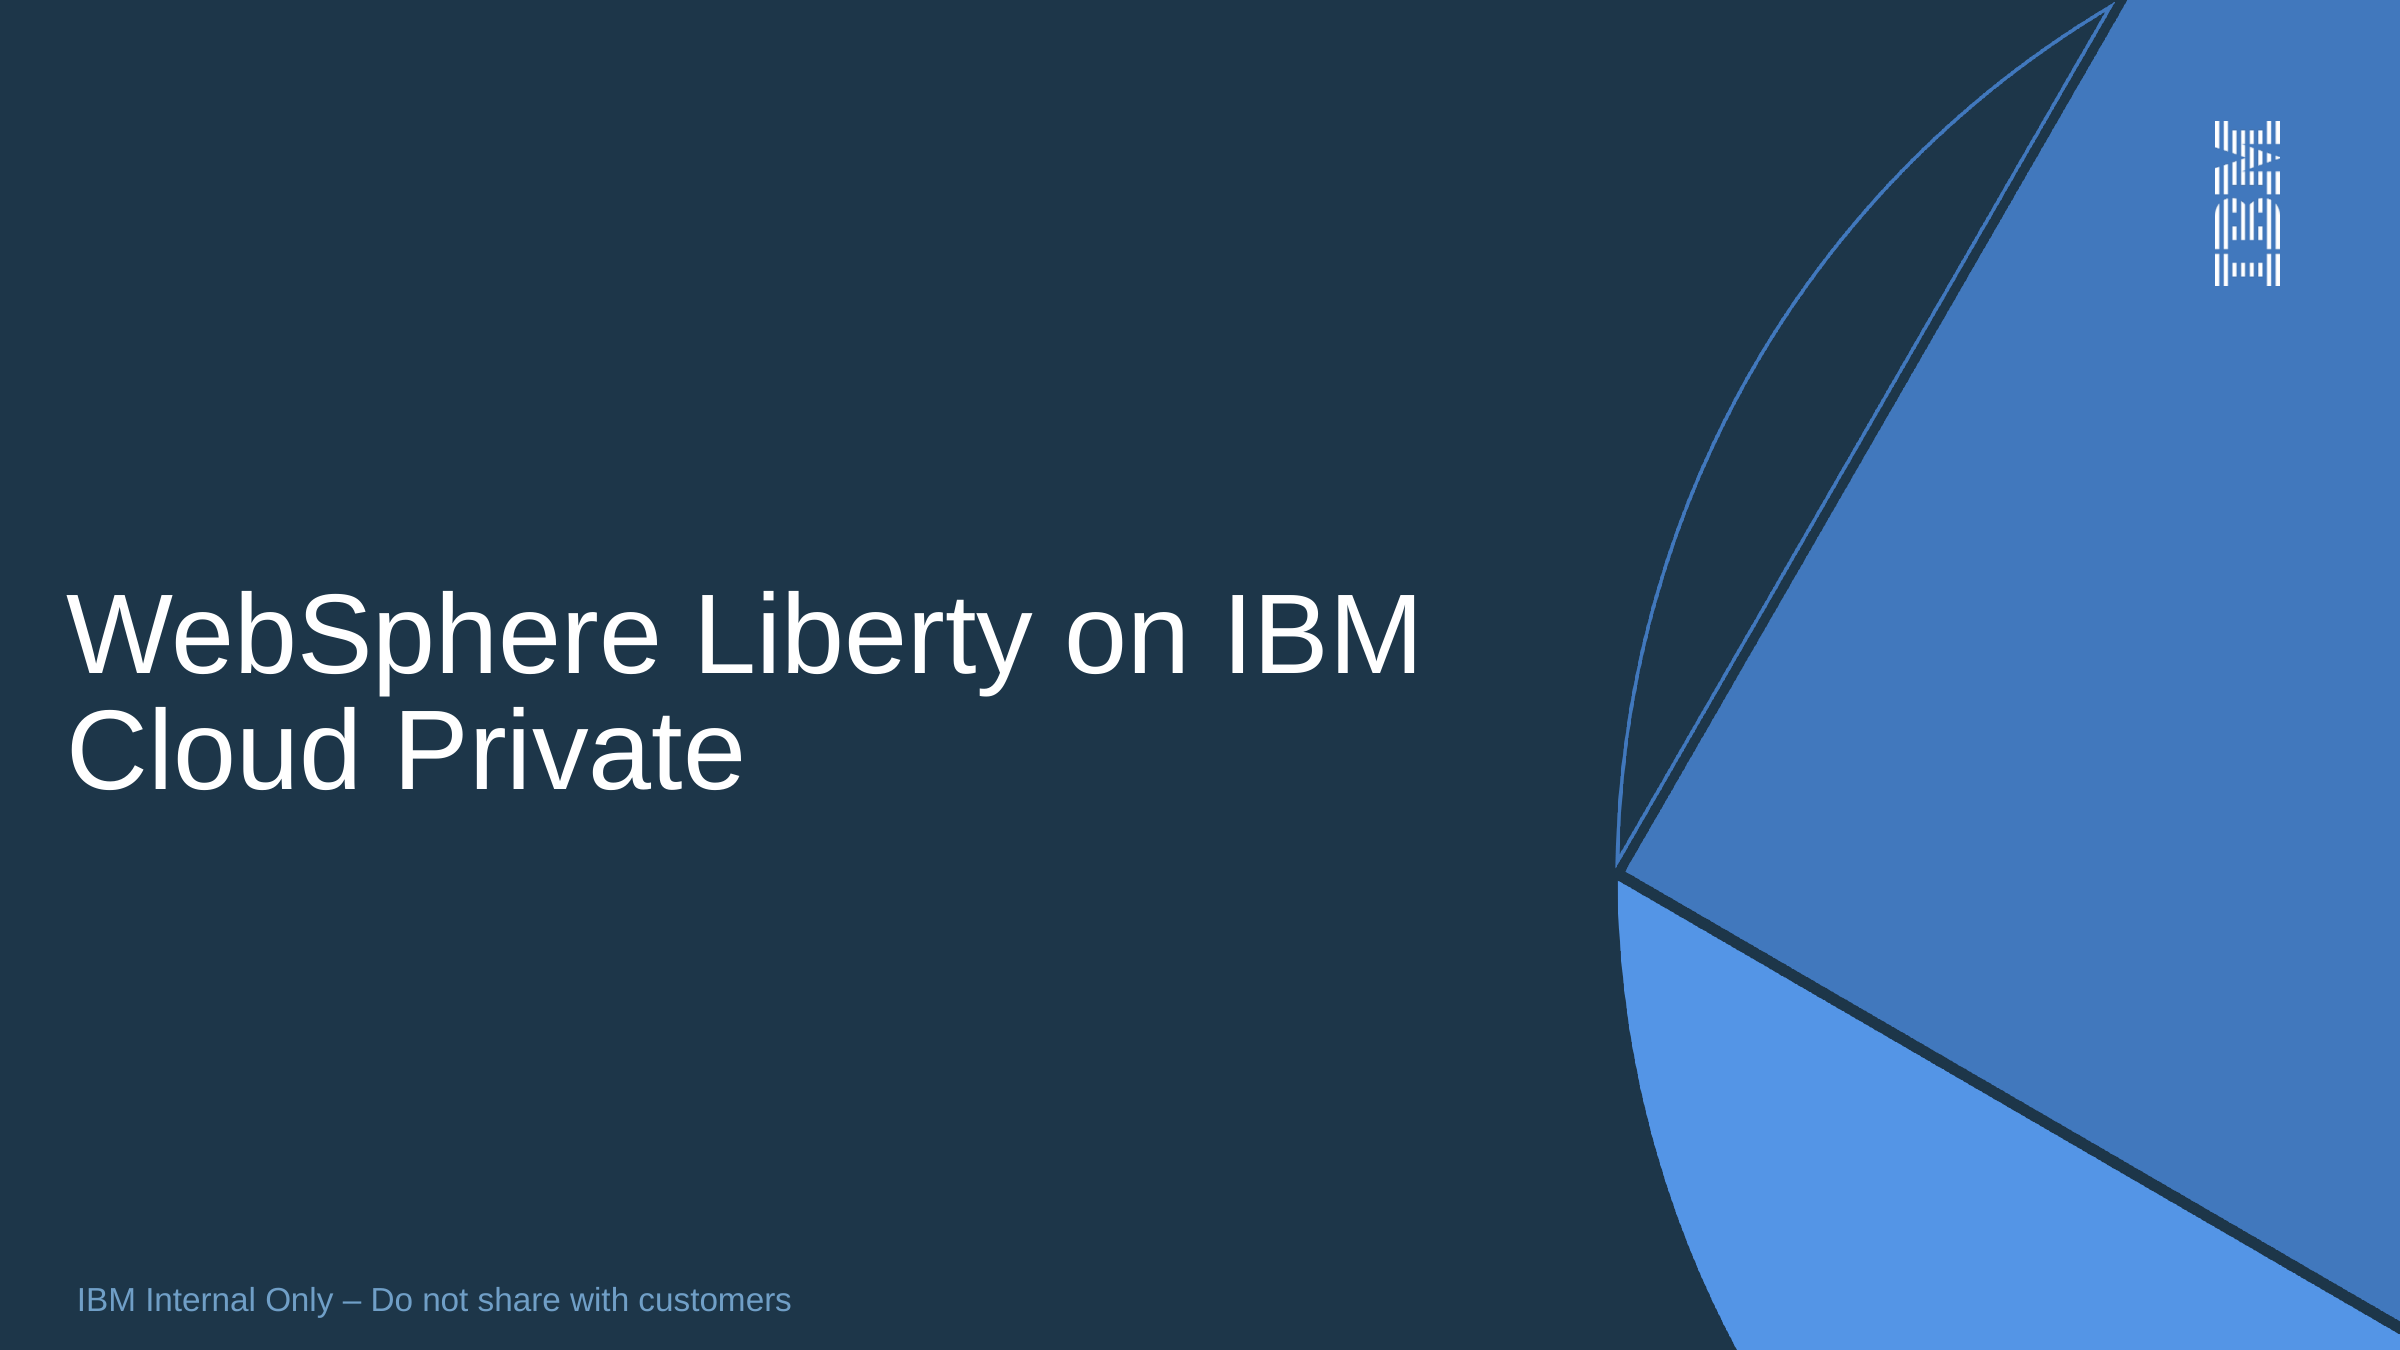

# WebSphere Liberty on IBM Cloud Private